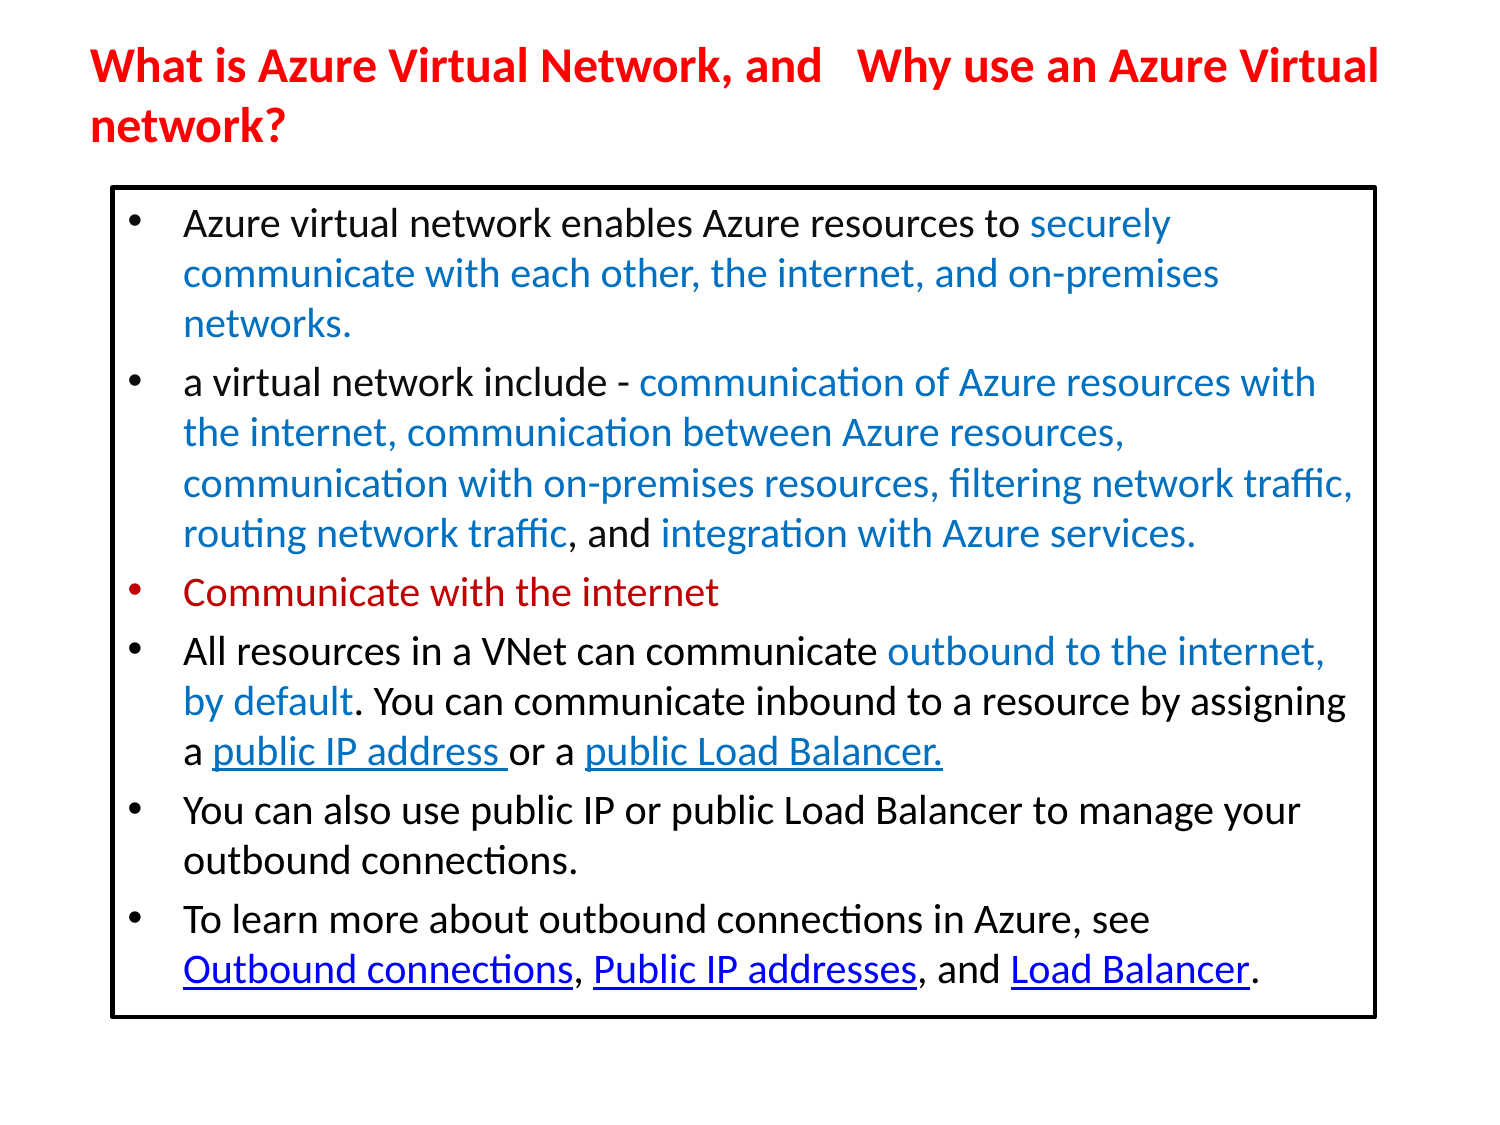

What is Azure Virtual Network, and   Why use an Azure Virtual network?

Azure virtual network enables Azure resources to securely communicate with each other, the internet, and on-premises networks.
a virtual network include - communication of Azure resources with the internet, communication between Azure resources, communication with on-premises resources, filtering network traffic, routing network traffic, and integration with Azure services.
Communicate with the internet
All resources in a VNet can communicate outbound to the internet, by default. You can communicate inbound to a resource by assigning a public IP address or a public Load Balancer.
You can also use public IP or public Load Balancer to manage your outbound connections.
To learn more about outbound connections in Azure, see Outbound connections, Public IP addresses, and Load Balancer.